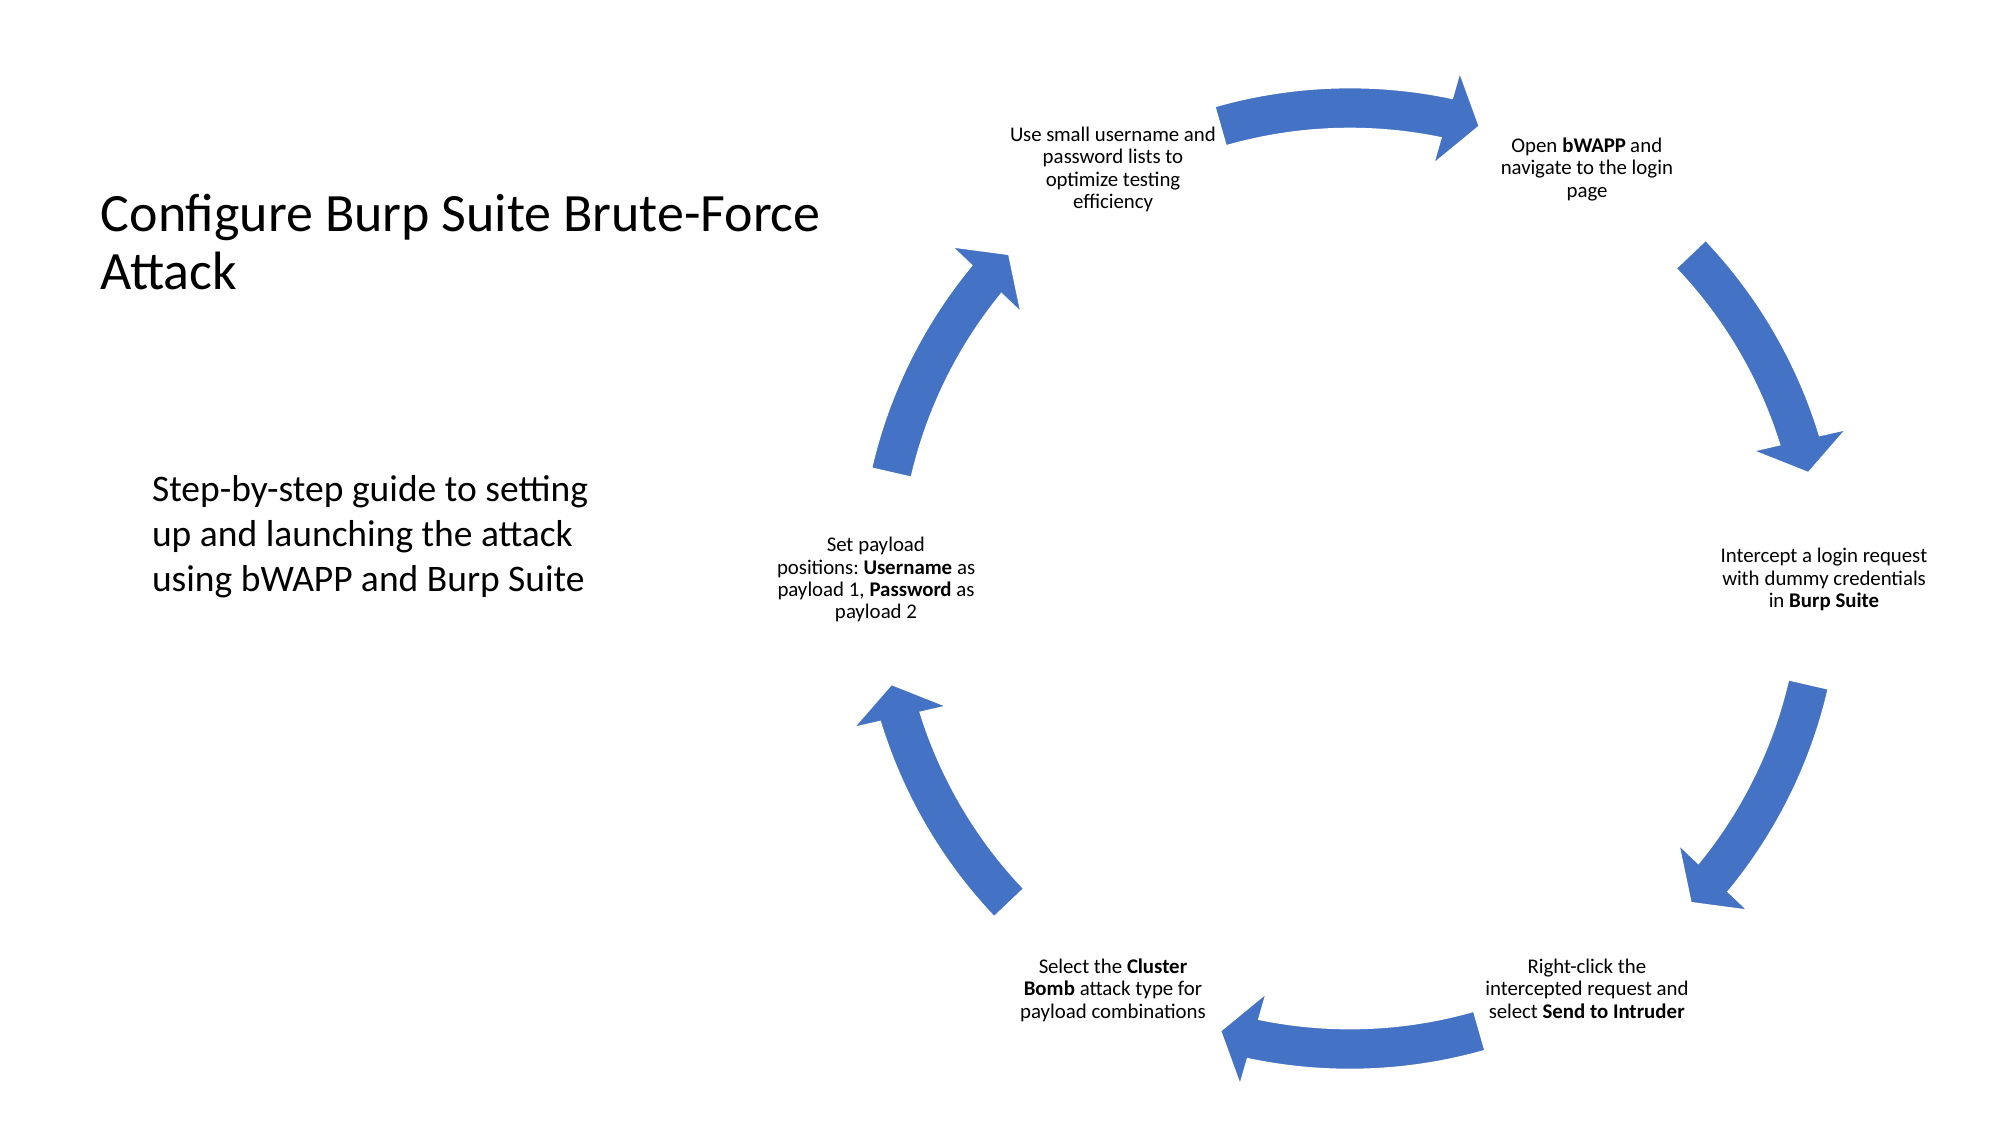

Open bWAPP and navigate to the login page
Intercept a login request with dummy credentials in Burp Suite
Right-click the intercepted request and select Send to Intruder
Select the Cluster Bomb attack type for payload combinations
Set payload positions: Username as payload 1, Password as payload 2
Use small username and password lists to optimize testing efficiency
# Configure Burp Suite Brute-Force Attack
Step-by-step guide to setting up and launching the attack using bWAPP and Burp Suite